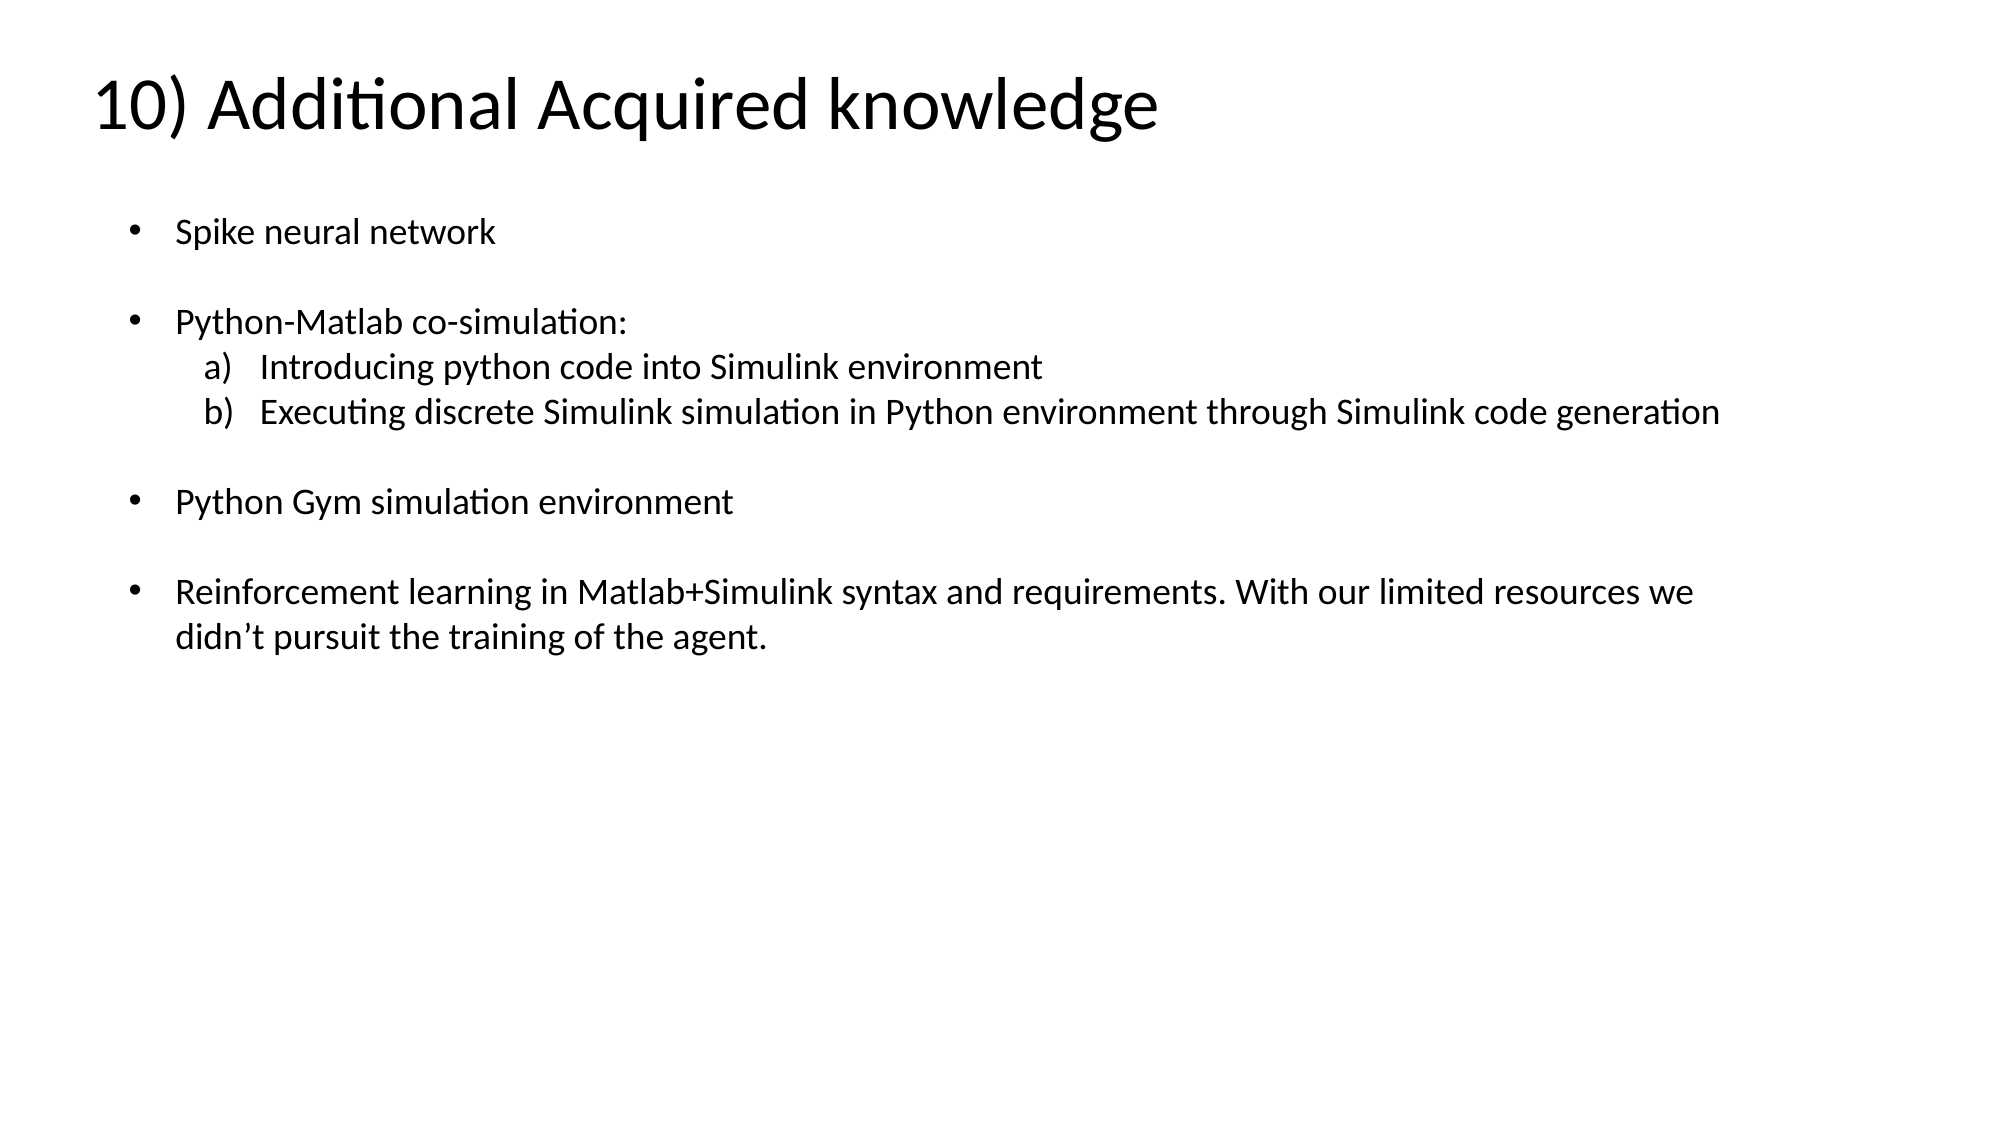

10) Additional Acquired knowledge

Spike neural network

Python-Matlab co-simulation:
Introducing python code into Simulink environment
Executing discrete Simulink simulation in Python environment through Simulink code generation

Python Gym simulation environment

Reinforcement learning in Matlab+Simulink syntax and requirements. With our limited resources we didn’t pursuit the training of the agent.